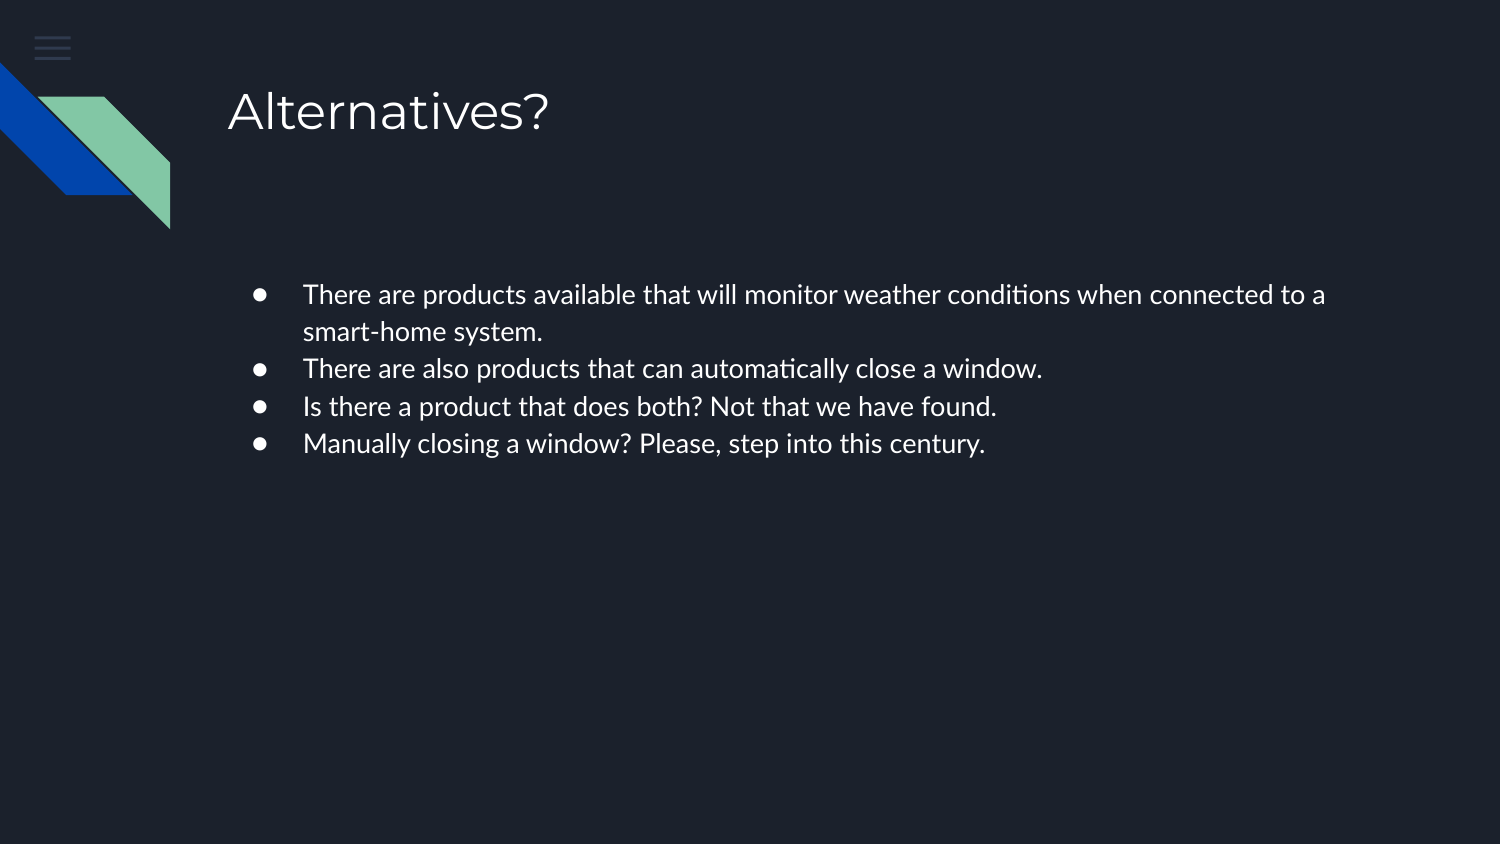

# Alternatives?
There are products available that will monitor weather conditions when connected to a smart-home system.
There are also products that can automatically close a window.
Is there a product that does both? Not that we have found.
Manually closing a window? Please, step into this century.